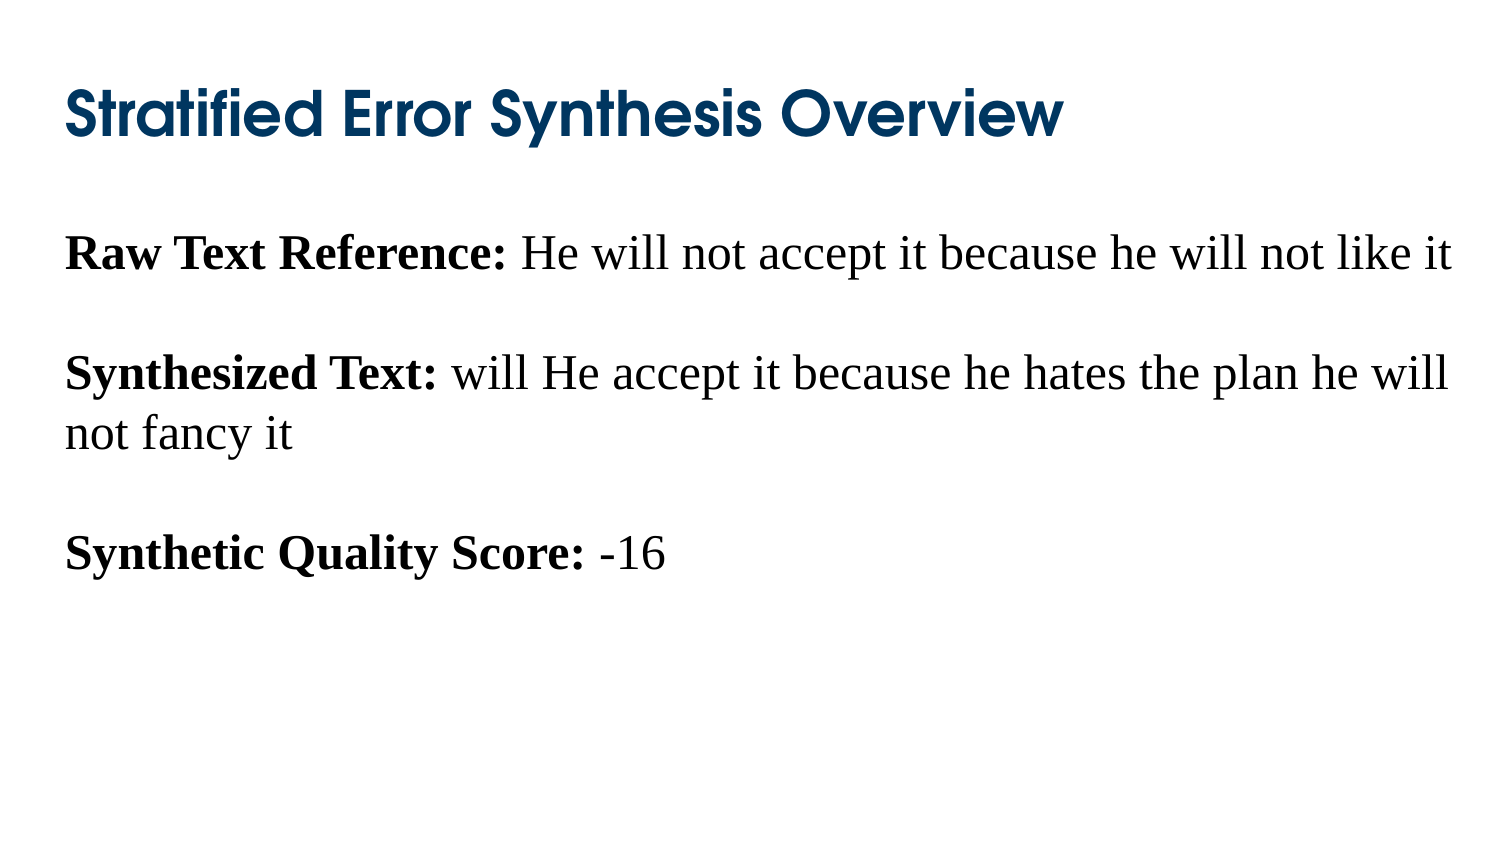

# Stratified Error Synthesis Overview
Raw Text Reference: He will not accept it because he will not like it

Synthesized Text: will He accept it because he hates the plan he will not fancy it

Synthetic Quality Score: -16